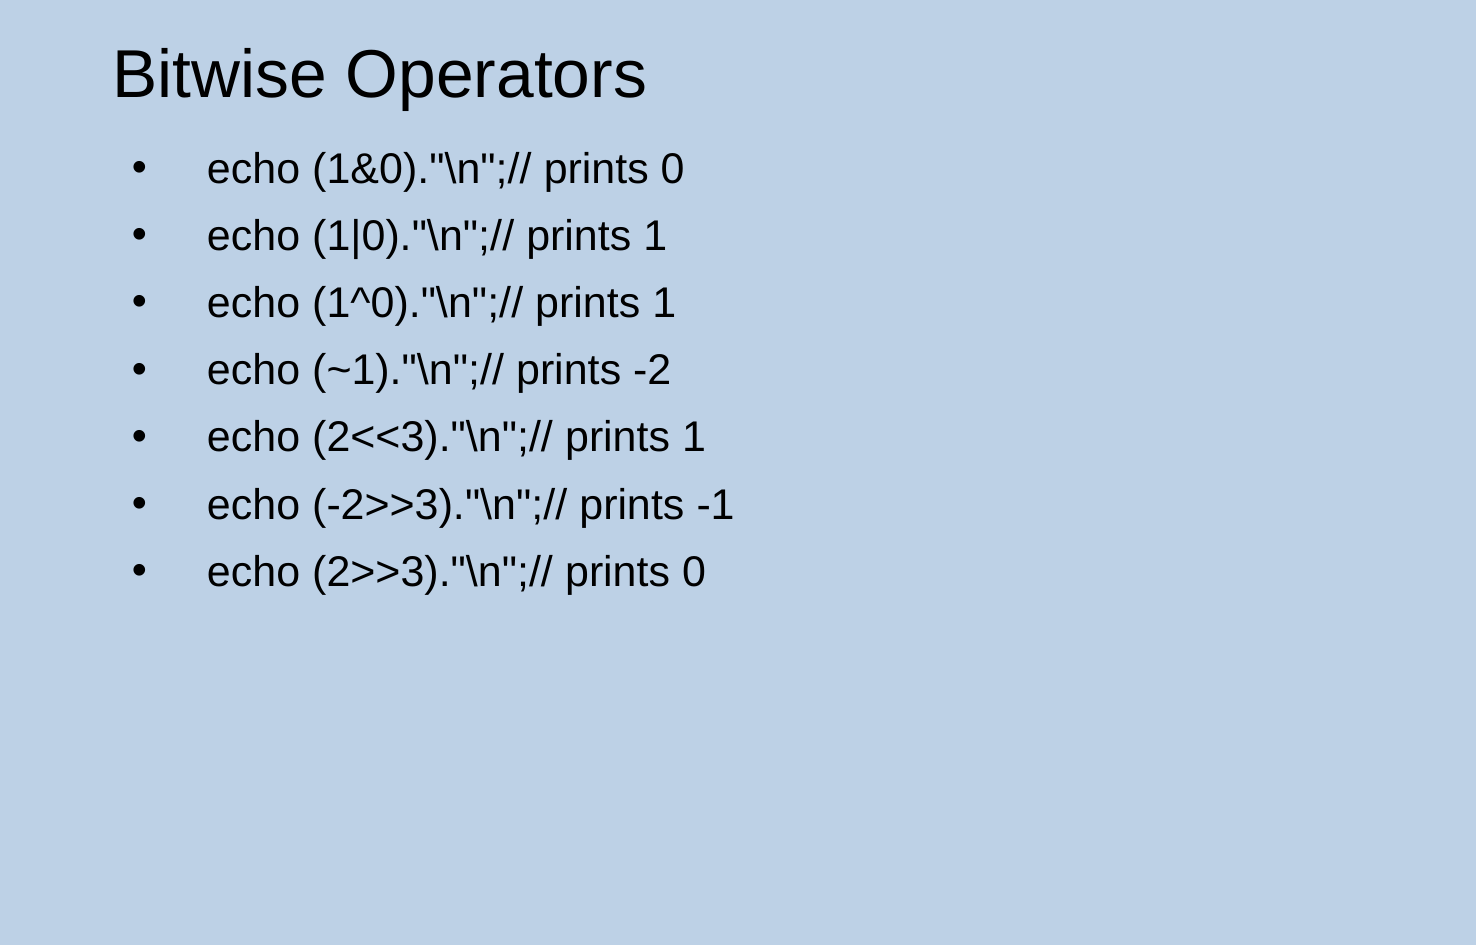

Bitwise Operators
echo (1&0)."\n";// prints 0
echo (1|0)."\n";// prints 1
echo (1^0)."\n";// prints 1
echo (~1)."\n";// prints -2
echo (2<<3)."\n";// prints 1
echo (-2>>3)."\n";// prints -1
echo (2>>3)."\n";// prints 0